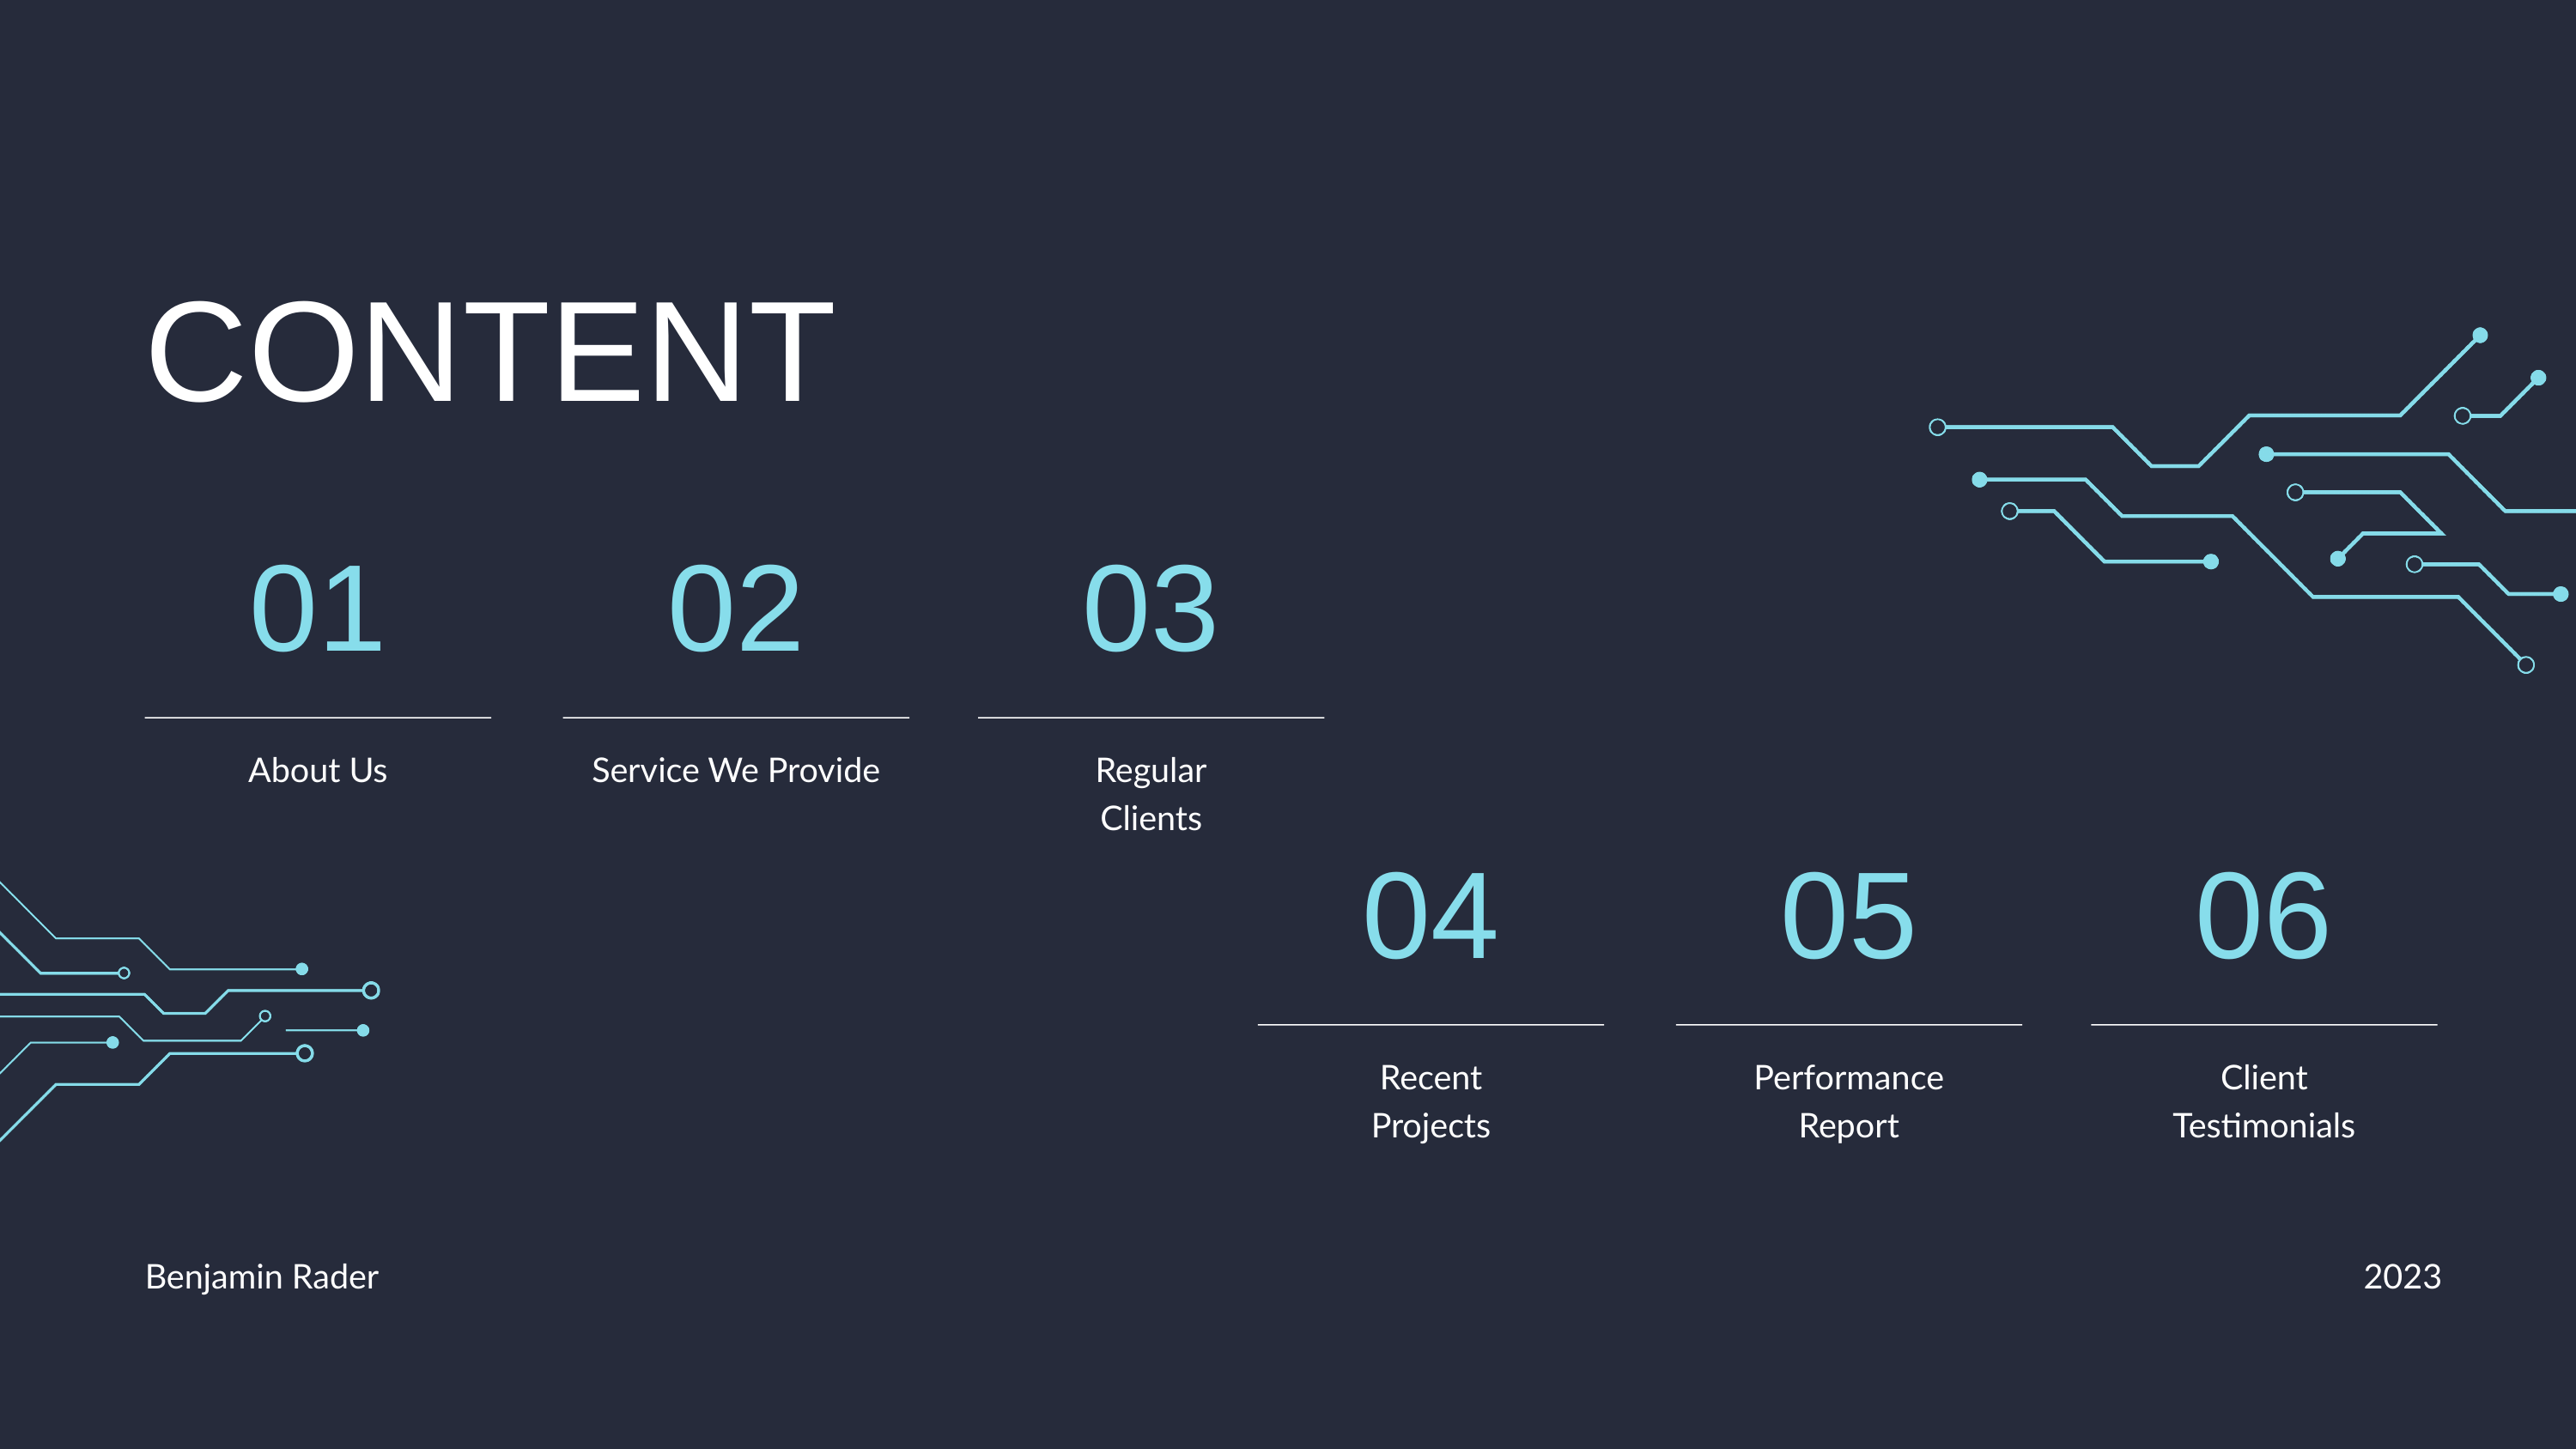

CONTENT

01
02
03

About Us
Service We Provide
Regular
Clients
04
05
06

Recent
Projects
Performance Report
Client
Testimonials
Benjamin Rader
2023